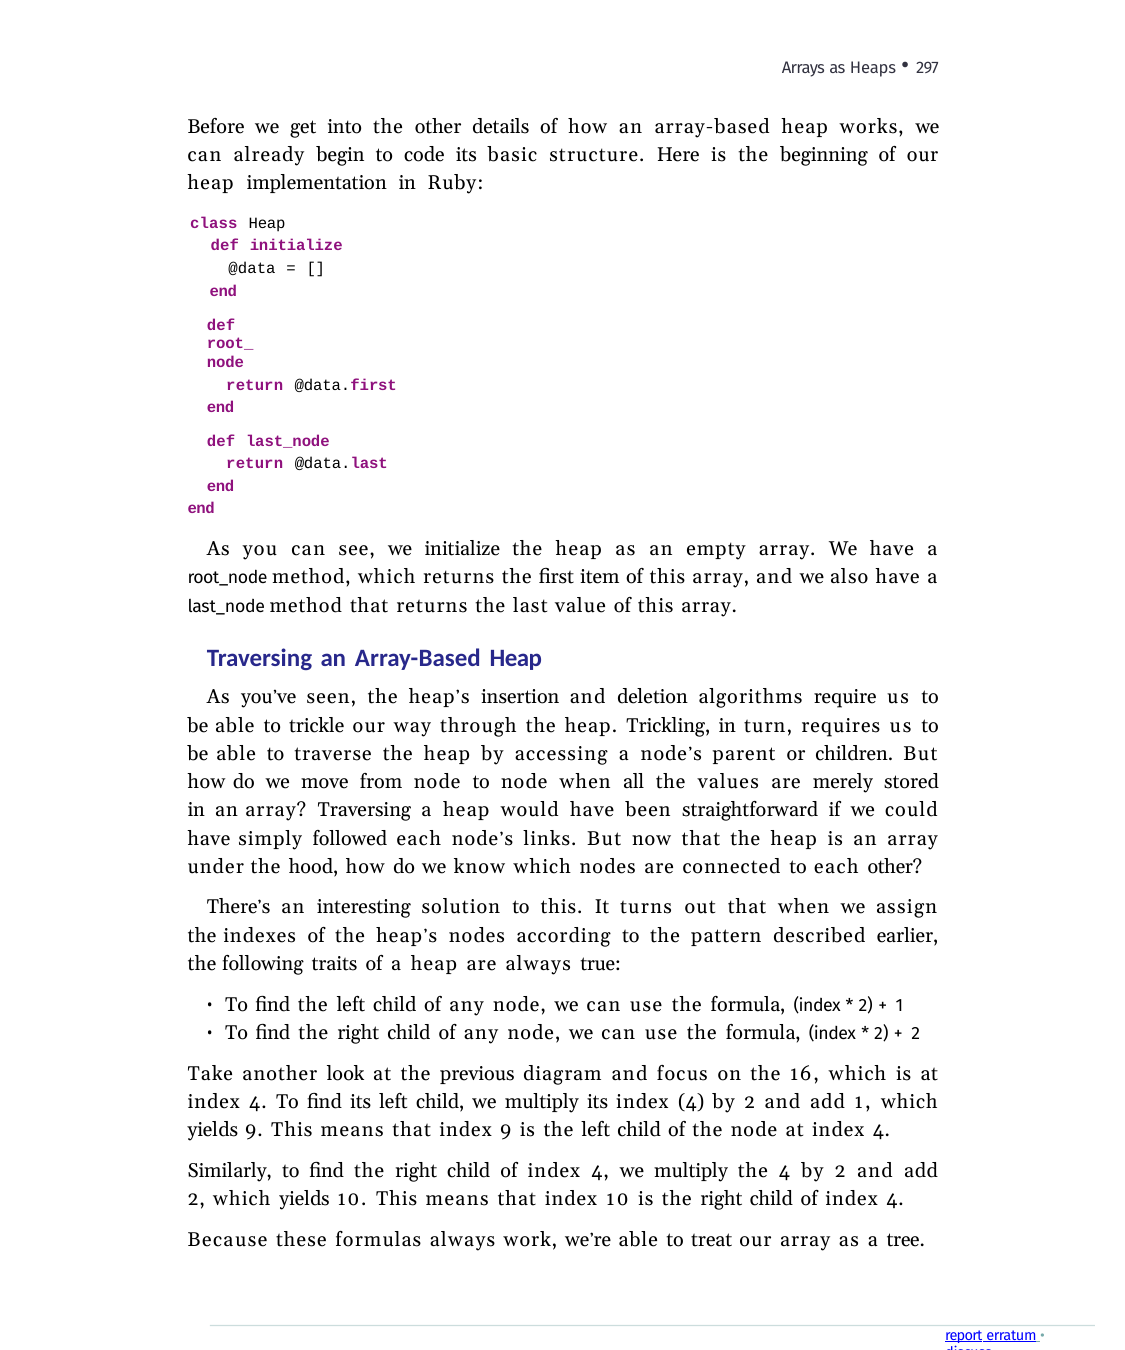

Arrays as Heaps • 297

Before we get into the other details of how an array-based heap works, we can already begin to code its basic structure. Here is the beginning of our heap implementation in Ruby:
class Heap
def initialize
@data = []
end
def root_node
return @data.first end
def last_node return @data.last
end end
As you can see, we initialize the heap as an empty array. We have a root_node method, which returns the first item of this array, and we also have a last_node method that returns the last value of this array.

Traversing an Array-Based Heap
As you’ve seen, the heap’s insertion and deletion algorithms require us to be able to trickle our way through the heap. Trickling, in turn, requires us to be able to traverse the heap by accessing a node’s parent or children. But how do we move from node to node when all the values are merely stored in an array? Traversing a heap would have been straightforward if we could have simply followed each node’s links. But now that the heap is an array under the hood, how do we know which nodes are connected to each other?
There’s an interesting solution to this. It turns out that when we assign the indexes of the heap’s nodes according to the pattern described earlier, the following traits of a heap are always true:
To find the left child of any node, we can use the formula, (index * 2) + 1
To find the right child of any node, we can use the formula, (index * 2) + 2
Take another look at the previous diagram and focus on the 16, which is at index 4. To find its left child, we multiply its index (4) by 2 and add 1, which yields 9. This means that index 9 is the left child of the node at index 4.
Similarly, to find the right child of index 4, we multiply the 4 by 2 and add 2, which yields 10. This means that index 10 is the right child of index 4.
Because these formulas always work, we’re able to treat our array as a tree.
report erratum • discuss